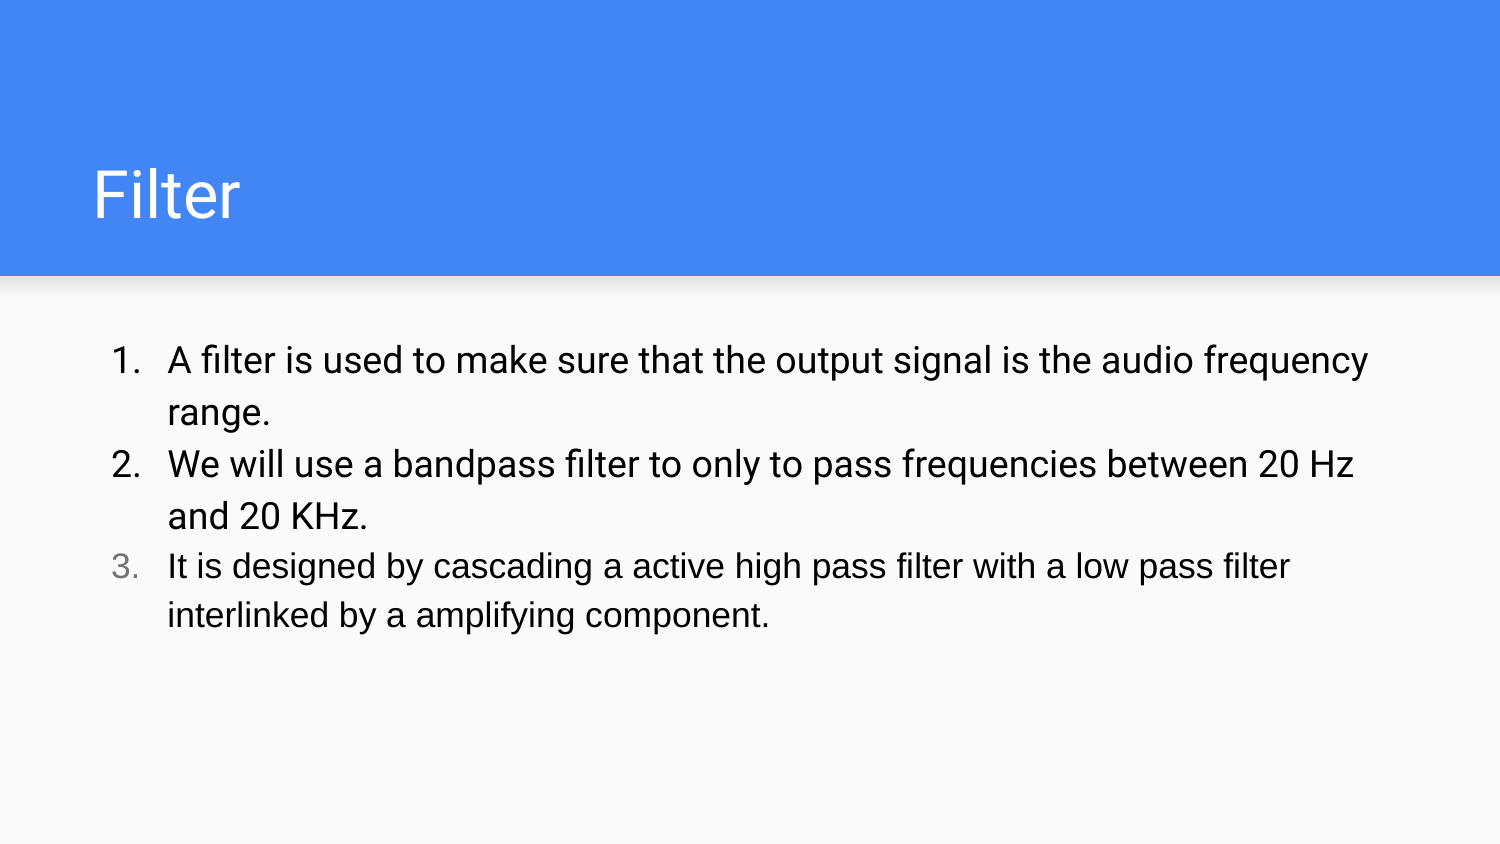

# Filter
A filter is used to make sure that the output signal is the audio frequency range.
We will use a bandpass filter to only to pass frequencies between 20 Hz and 20 KHz.
It is designed by cascading a active high pass filter with a low pass filter interlinked by a amplifying component.